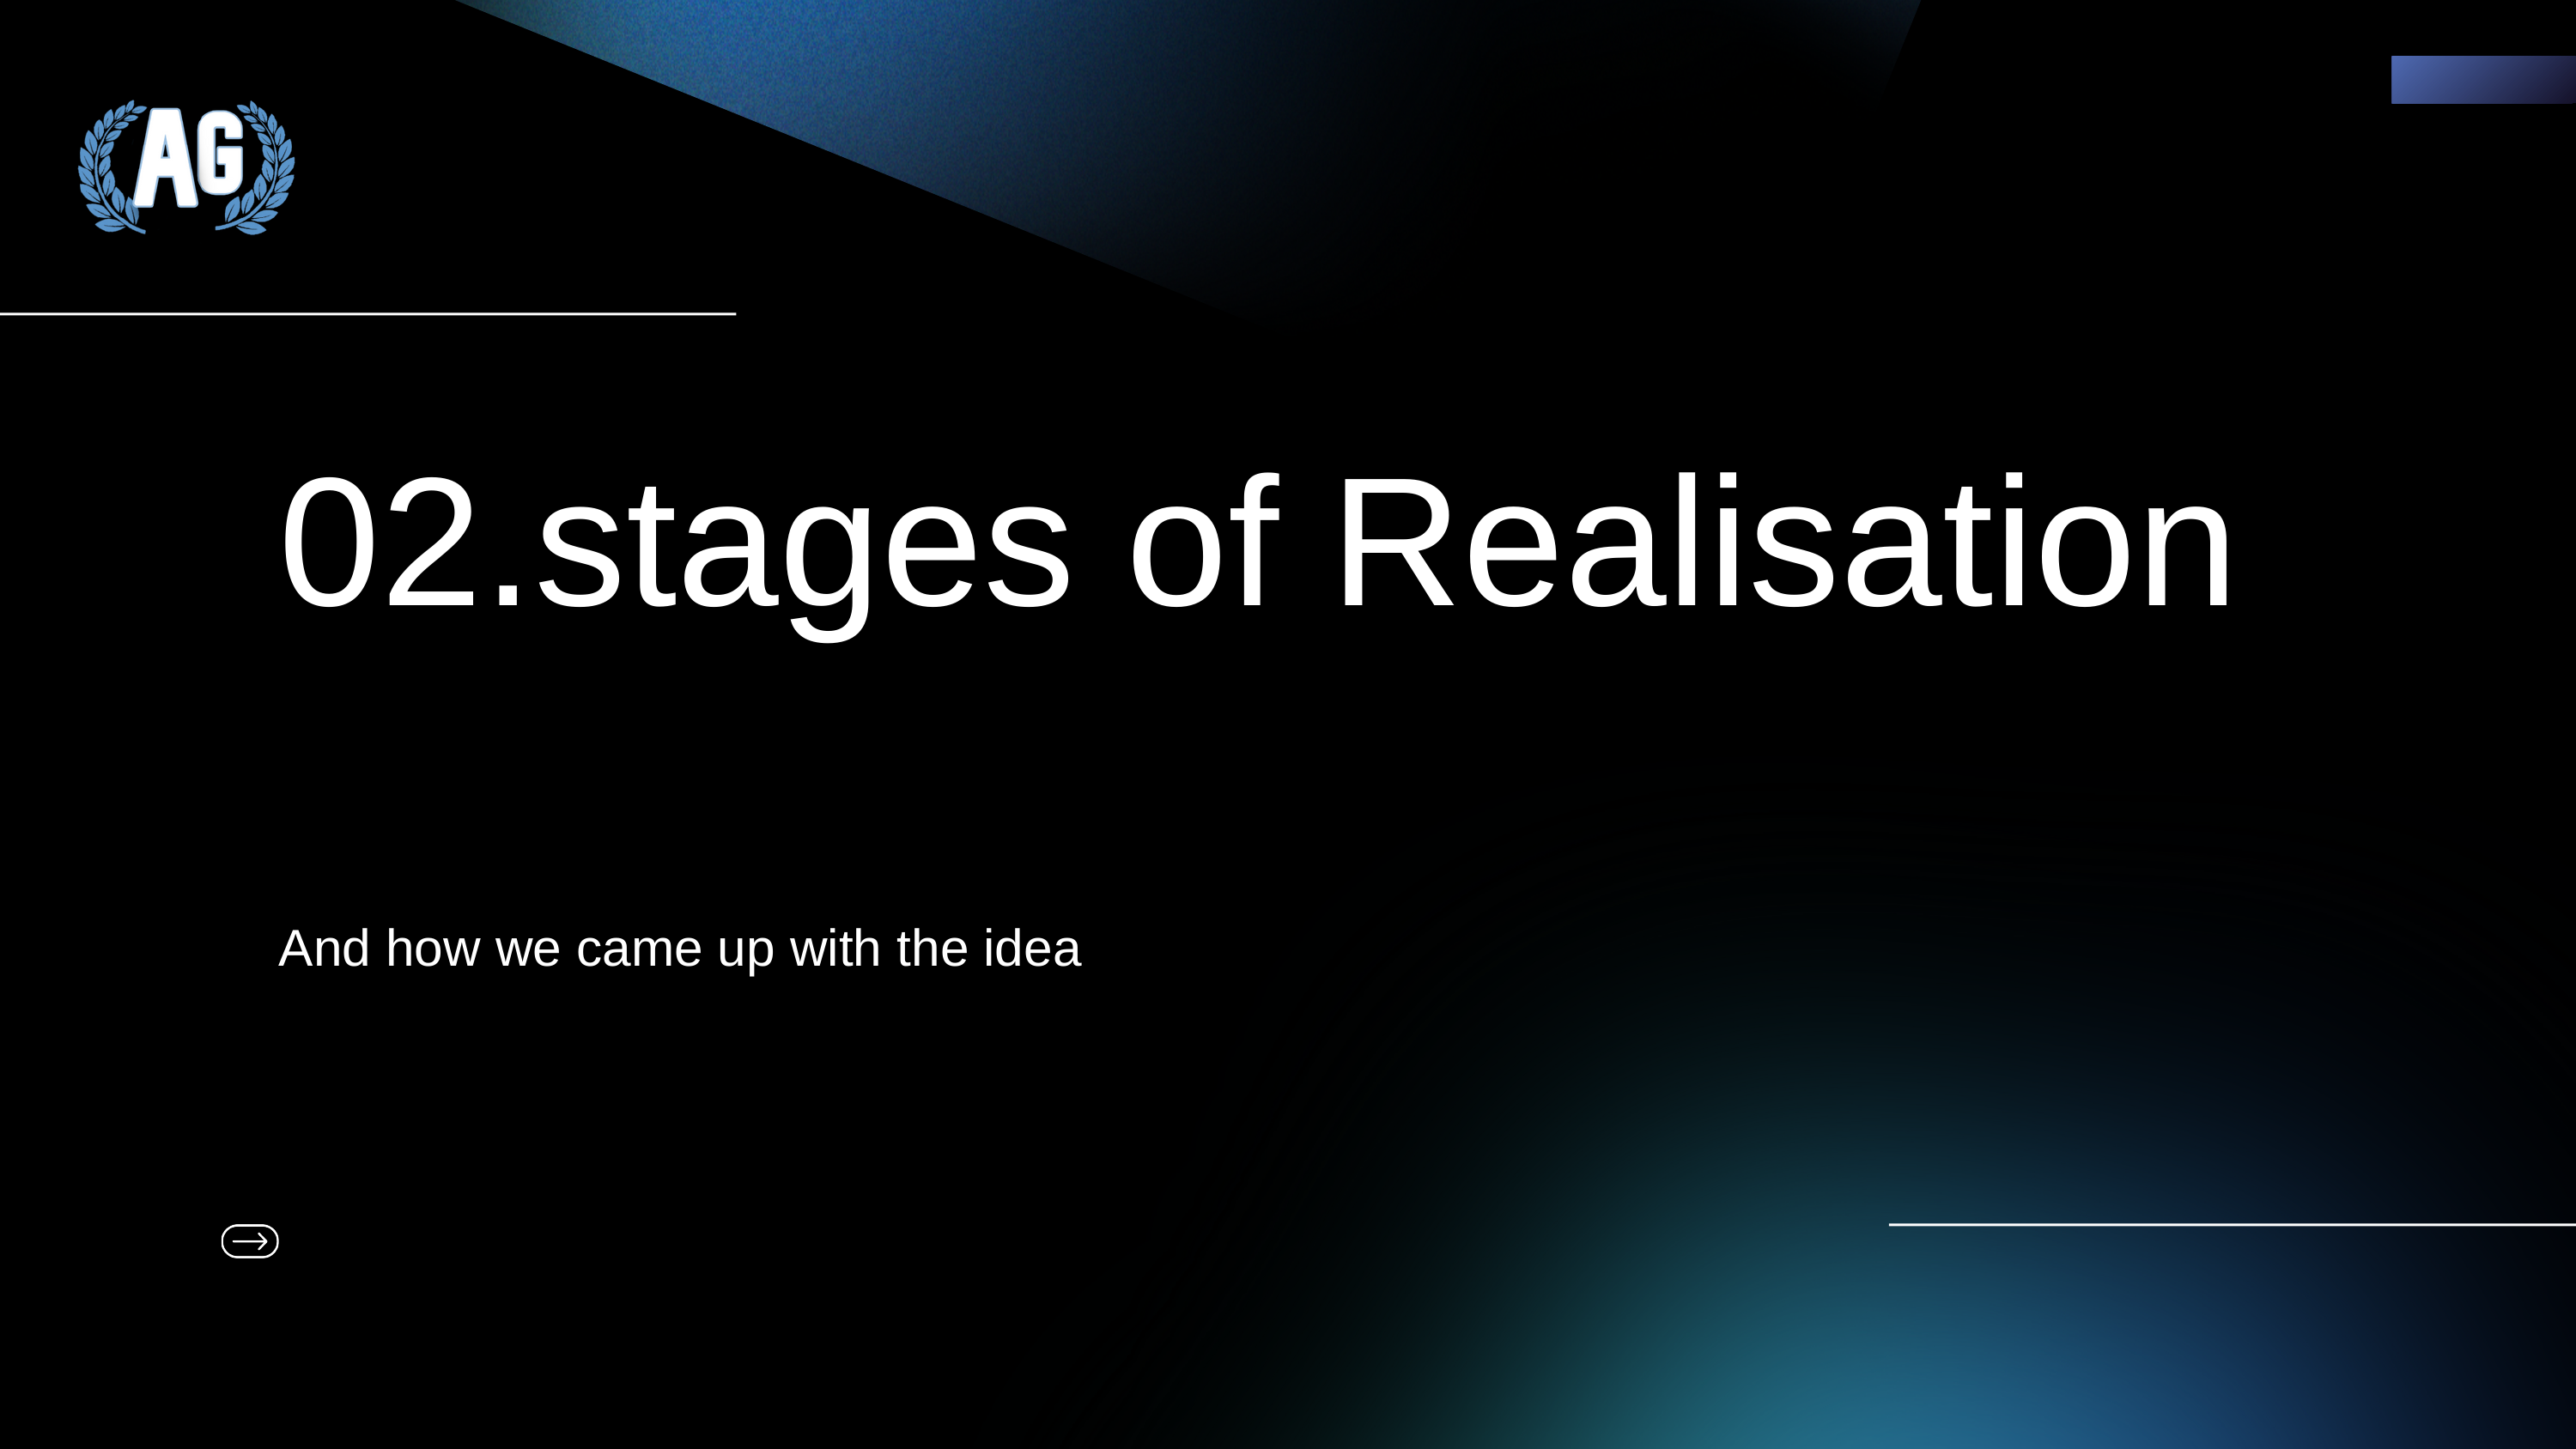

02.stages of Realisation

And how we came up with the idea